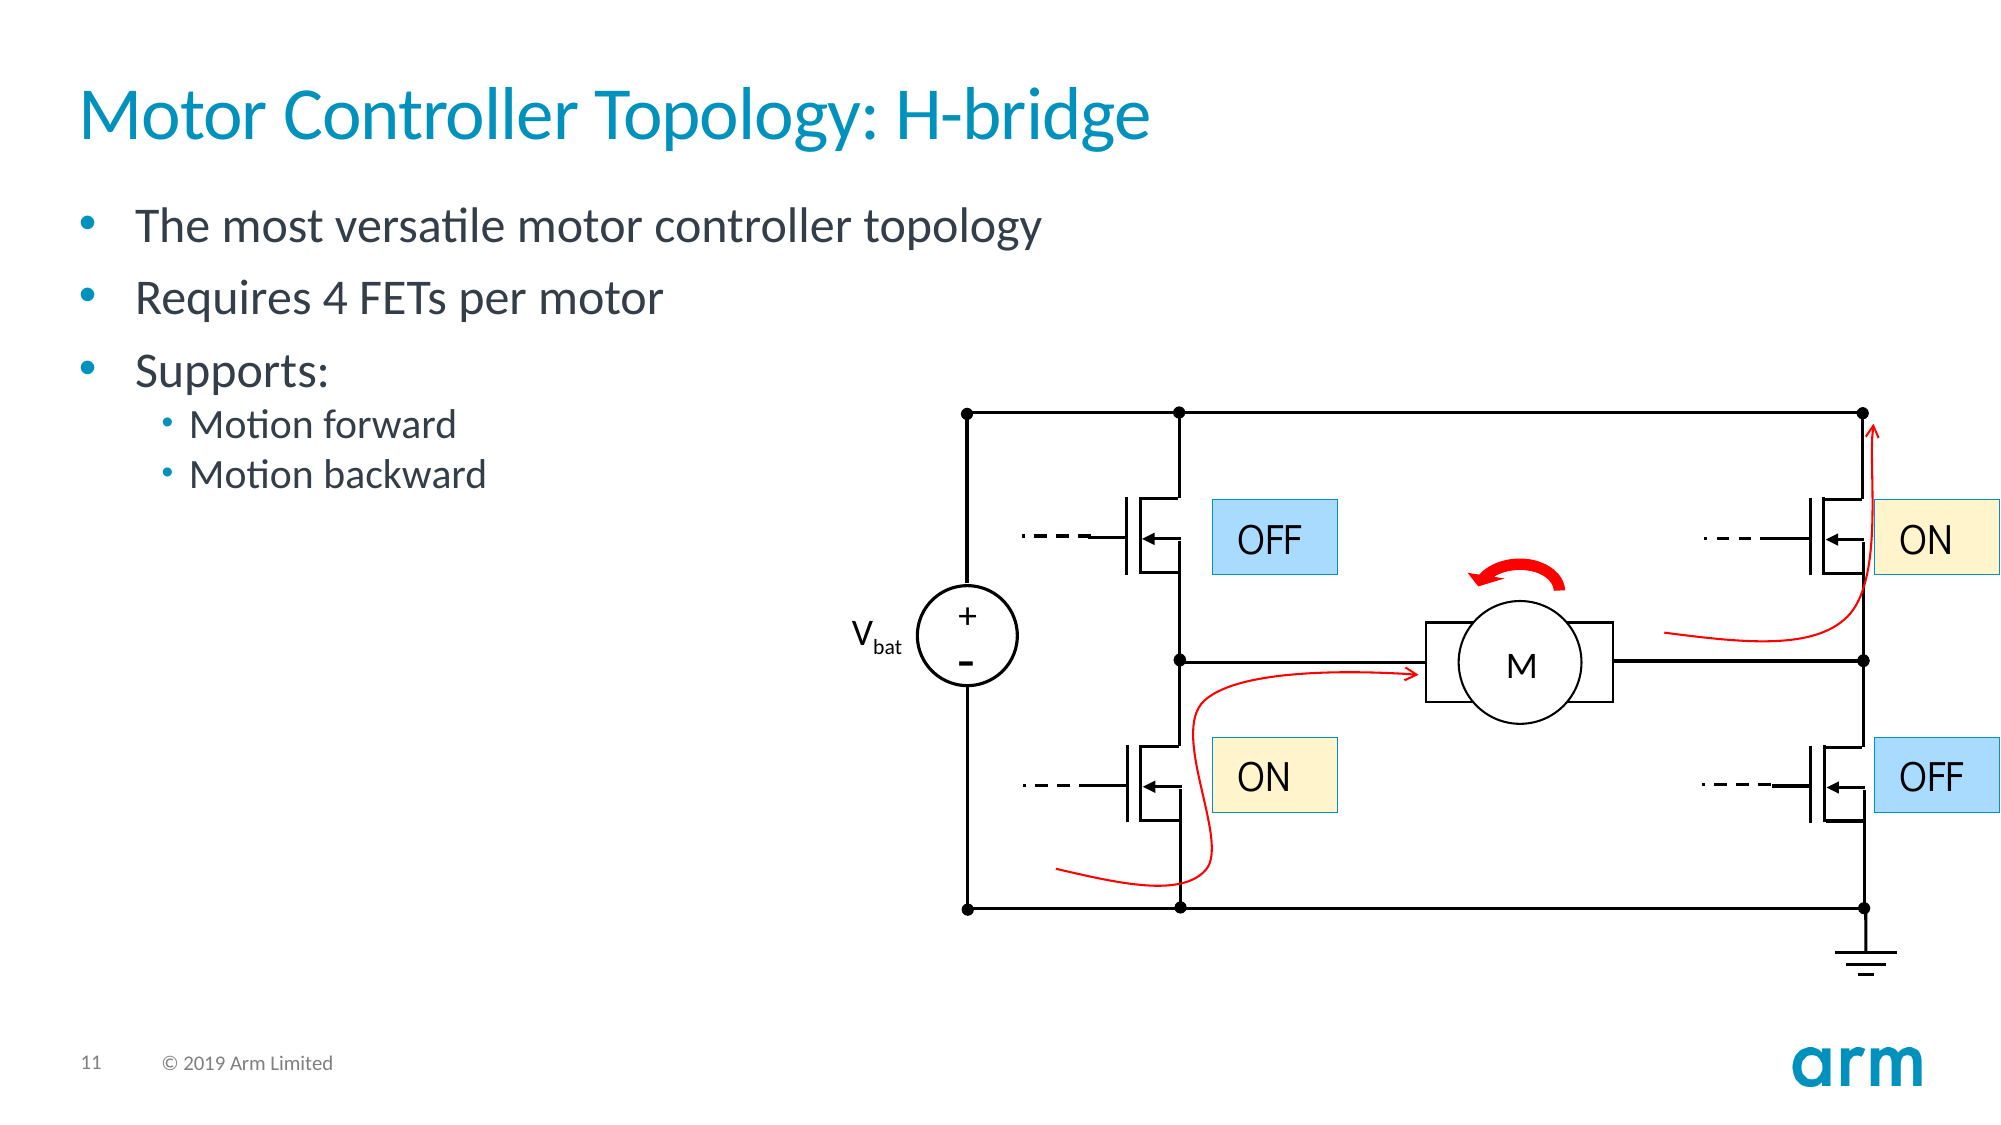

# Motor Controller Topology: H-bridge
The most versatile motor controller topology
Requires 4 FETs per motor
Supports:
Motion forward
Motion backward
+

Vbat
-

M

OFF

ON

ON

OFF